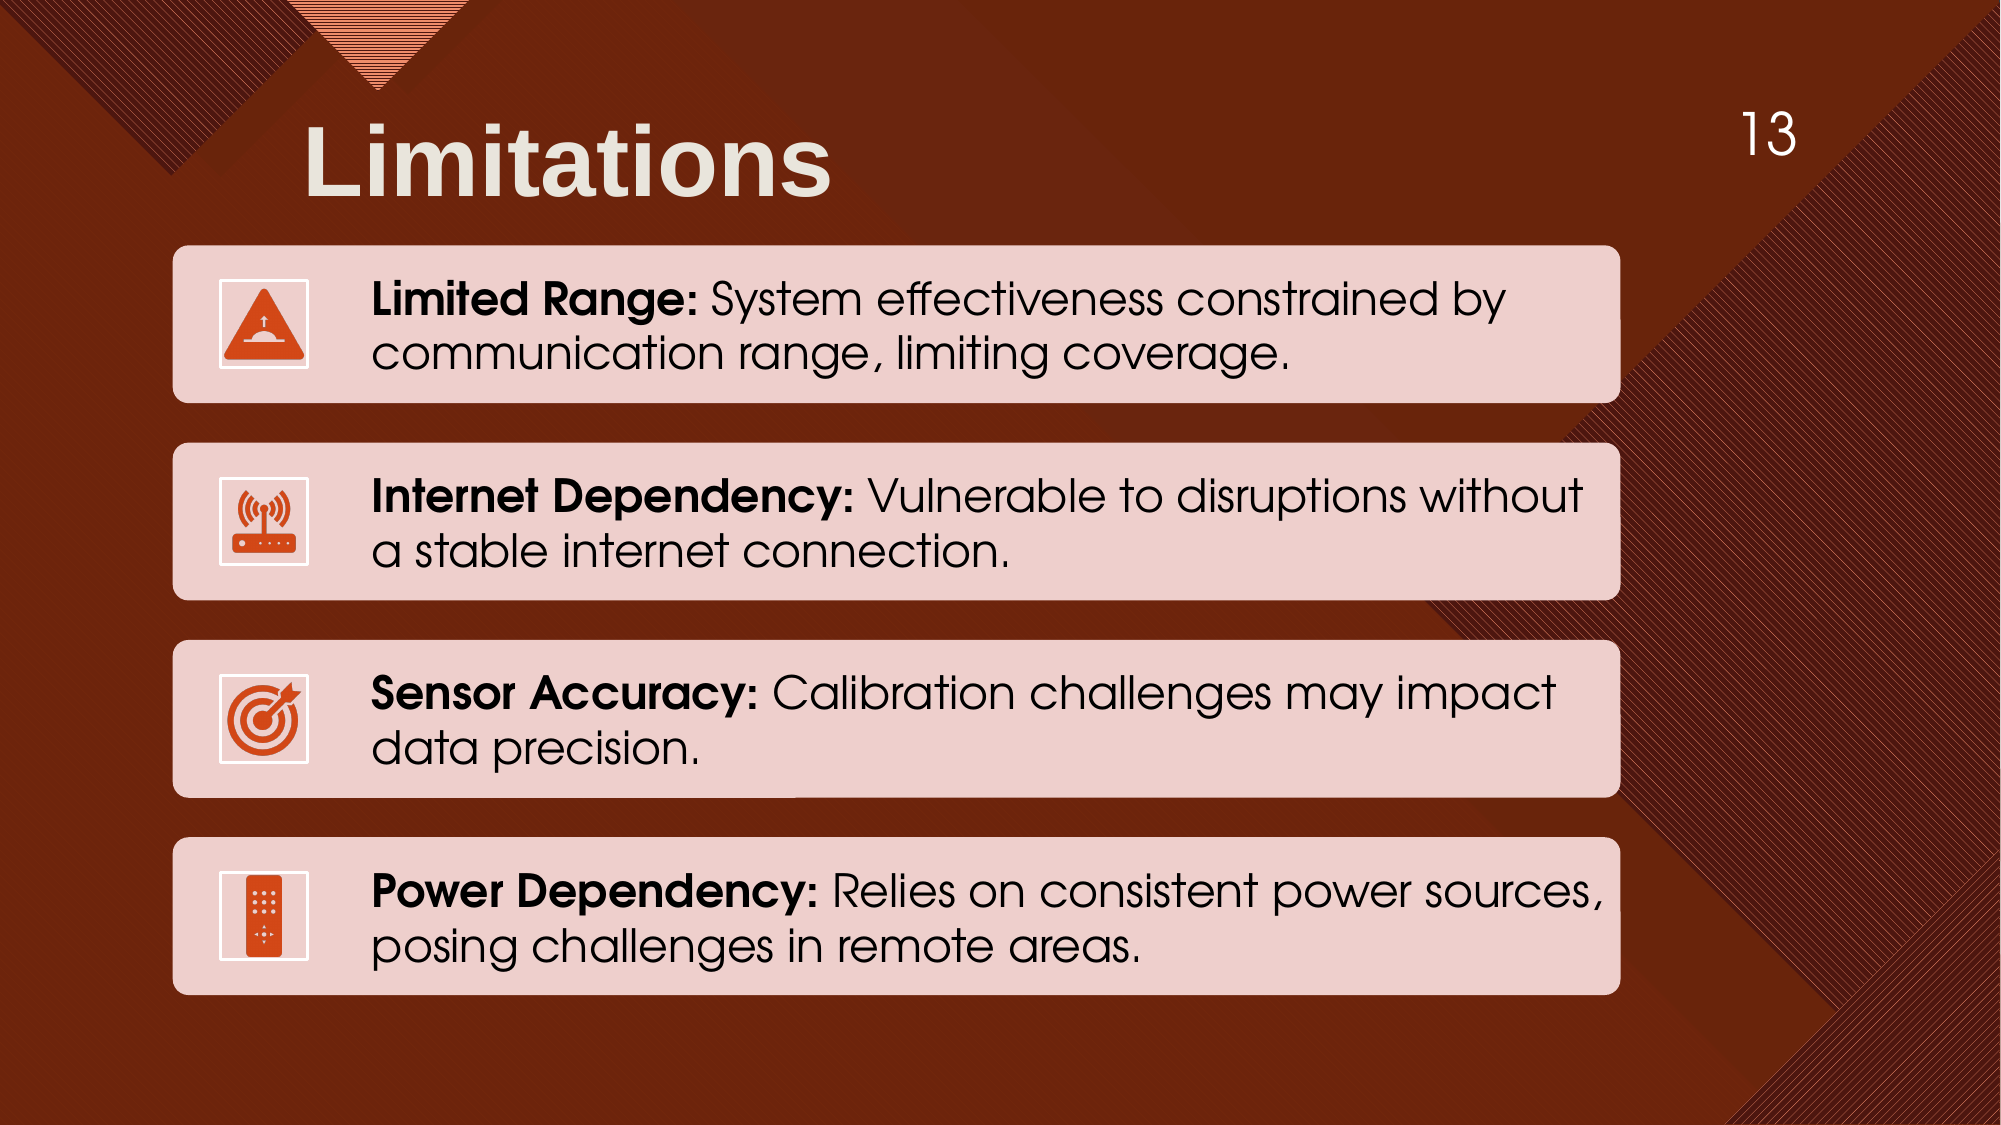

13
# Limitations
Limited Range: System effectiveness constrained by communication range, limiting coverage.
Internet Dependency: Vulnerable to disruptions without a stable internet connection.
Sensor Accuracy: Calibration challenges may impact data precision.
Power Dependency: Relies on consistent power sources, posing challenges in remote areas.